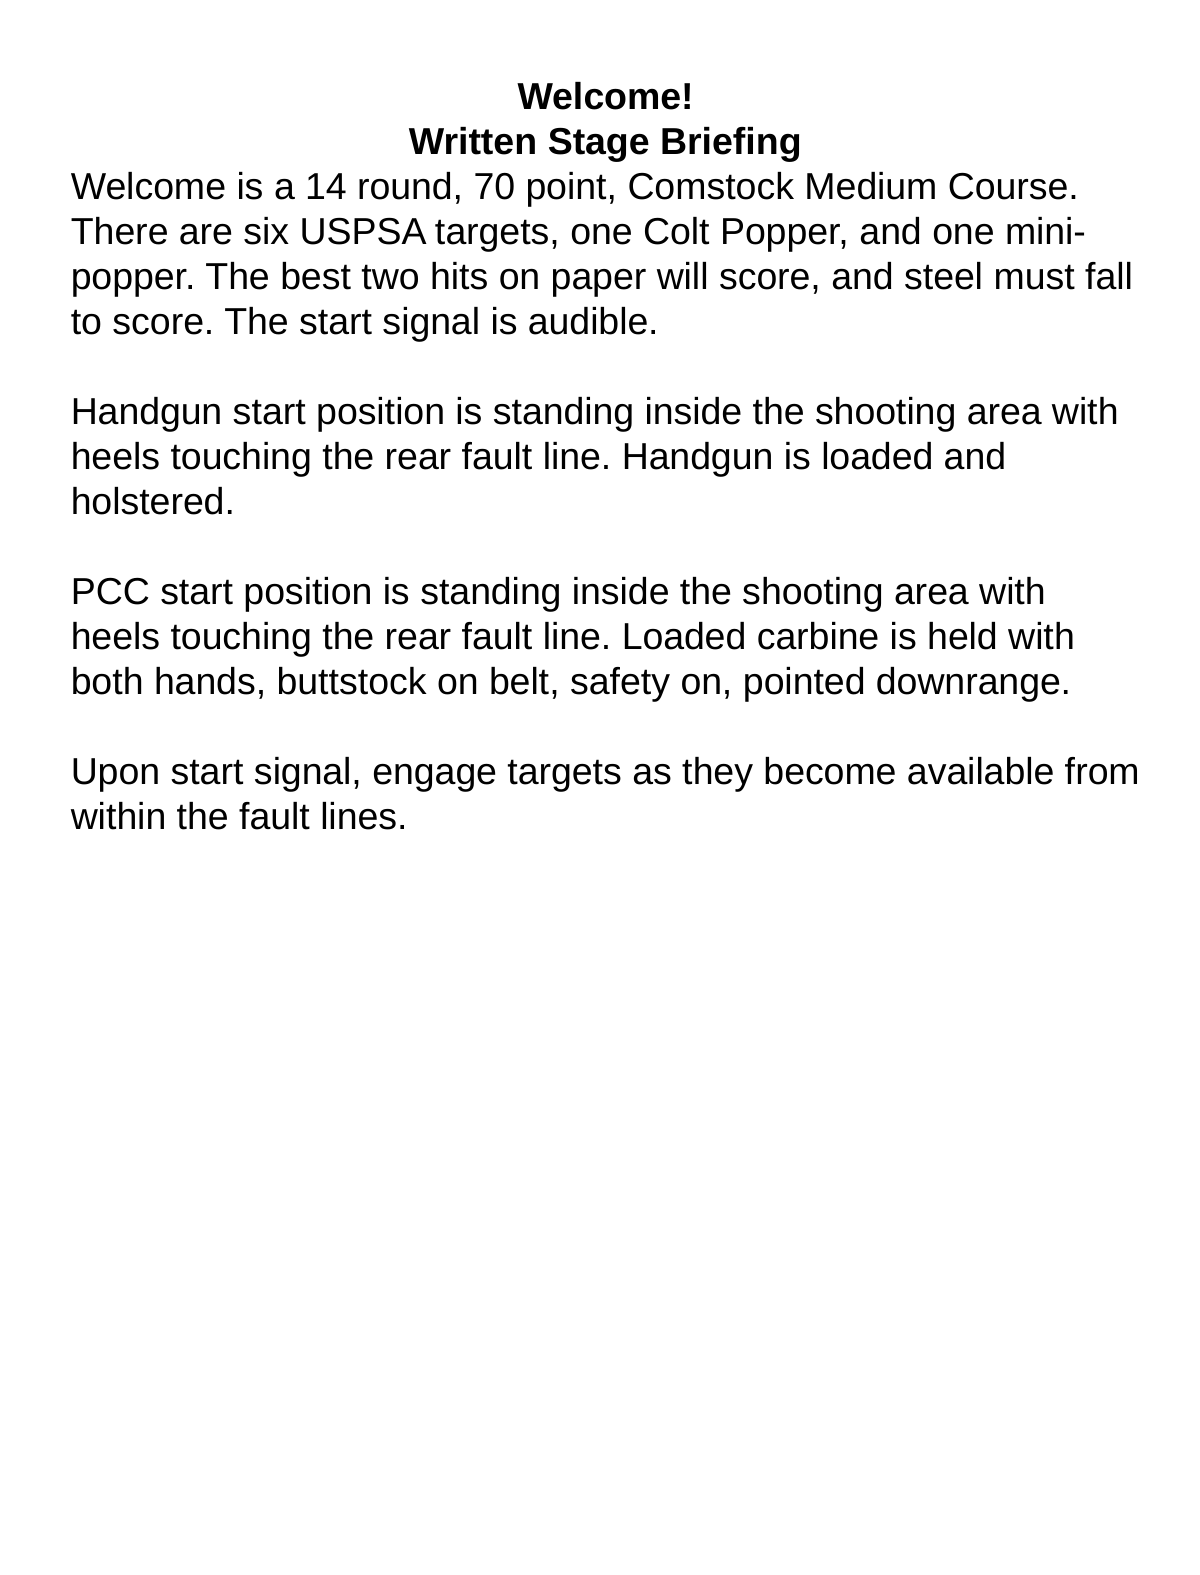

Welcome!
Written Stage Briefing
Welcome is a 14 round, 70 point, Comstock Medium Course. There are six USPSA targets, one Colt Popper, and one mini-popper. The best two hits on paper will score, and steel must fall to score. The start signal is audible.

Handgun start position is standing inside the shooting area with heels touching the rear fault line. Handgun is loaded and holstered.

PCC start position is standing inside the shooting area with heels touching the rear fault line. Loaded carbine is held with both hands, buttstock on belt, safety on, pointed downrange.

Upon start signal, engage targets as they become available from within the fault lines.